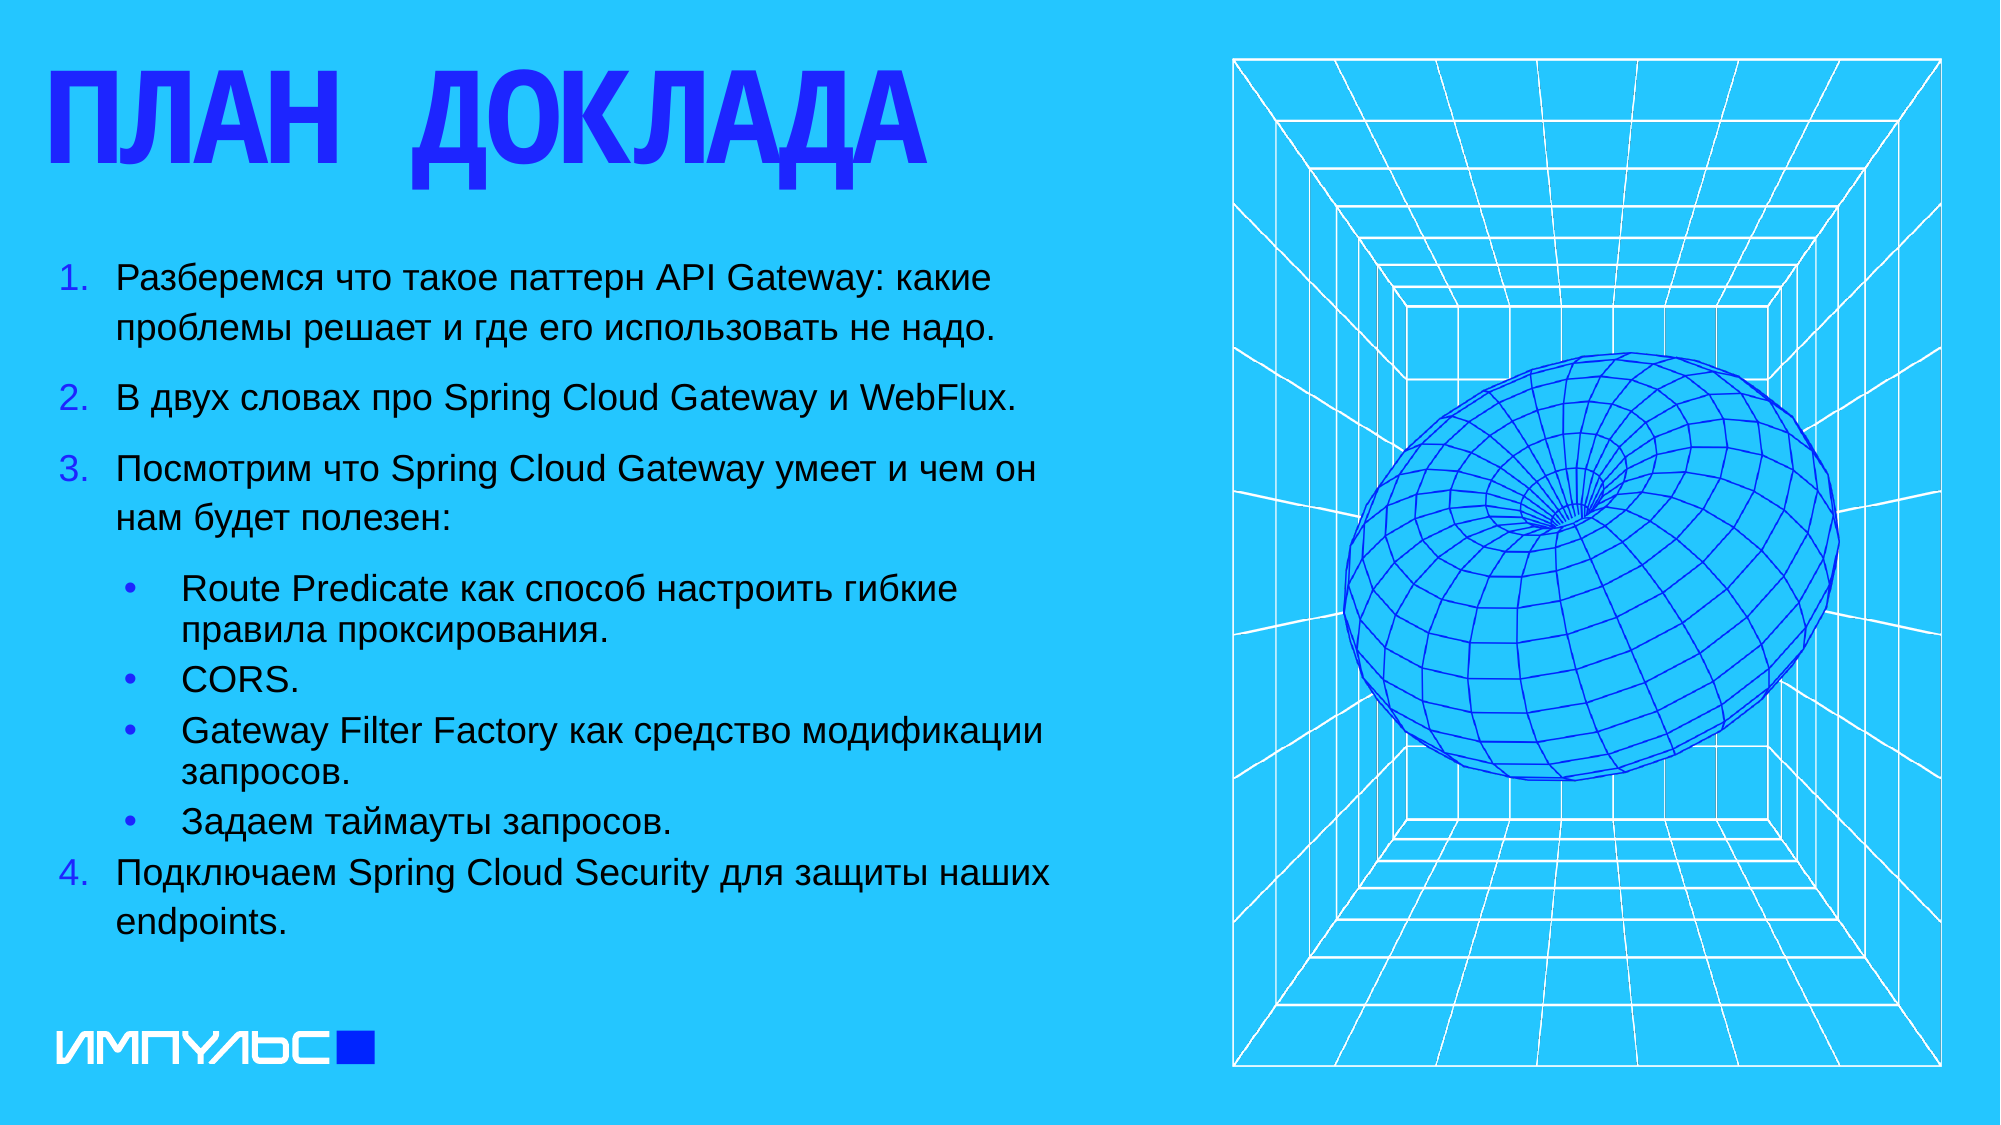

# ПЛАН ДОКЛАДА
Разберемся что такое паттерн API Gateway: какие проблемы решает и где его использовать не надо.
В двух словах про Spring Cloud Gateway и WebFlux.
Посмотрим что Spring Cloud Gateway умеет и чем он нам будет полезен:
Route Predicate как способ настроить гибкие правила проксирования.
CORS.
Gateway Filter Factory как средство модификации запросов.
Задаем таймауты запросов.
Подключаем Spring Cloud Security для защиты наших endpoints.